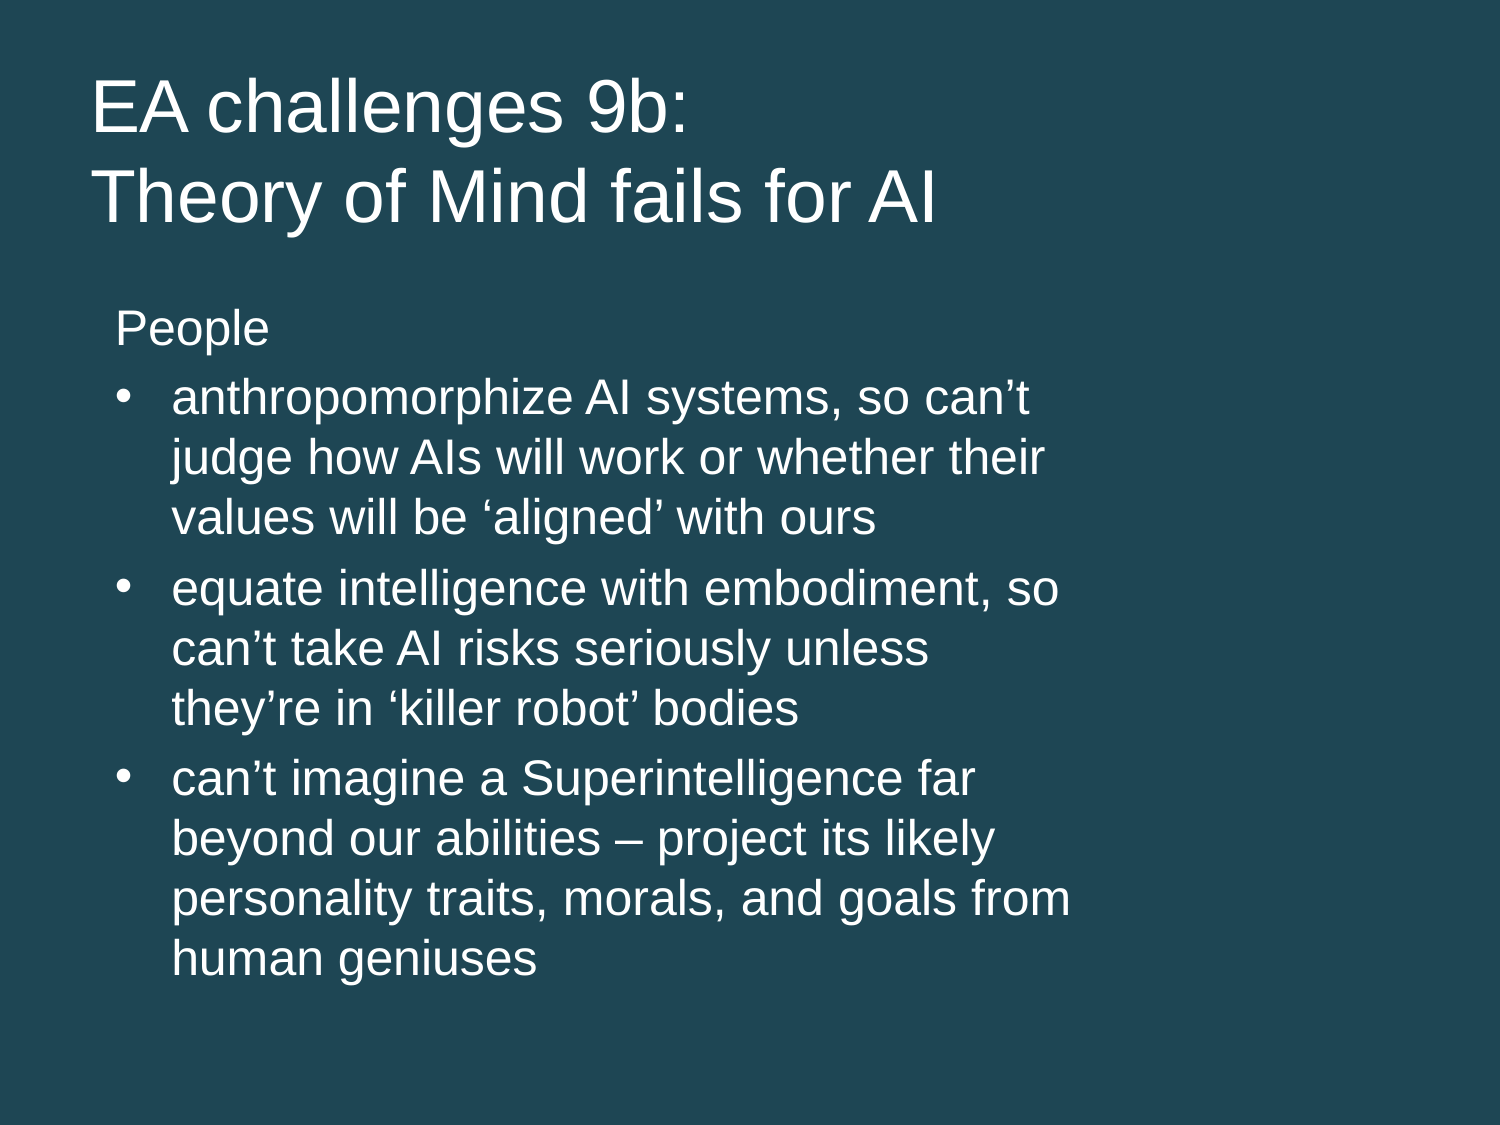

# EA challenges 9b: Theory of Mind fails for AI
People
anthropomorphize AI systems, so can’t judge how AIs will work or whether their values will be ‘aligned’ with ours
equate intelligence with embodiment, so can’t take AI risks seriously unless they’re in ‘killer robot’ bodies
can’t imagine a Superintelligence far beyond our abilities – project its likely personality traits, morals, and goals from human geniuses